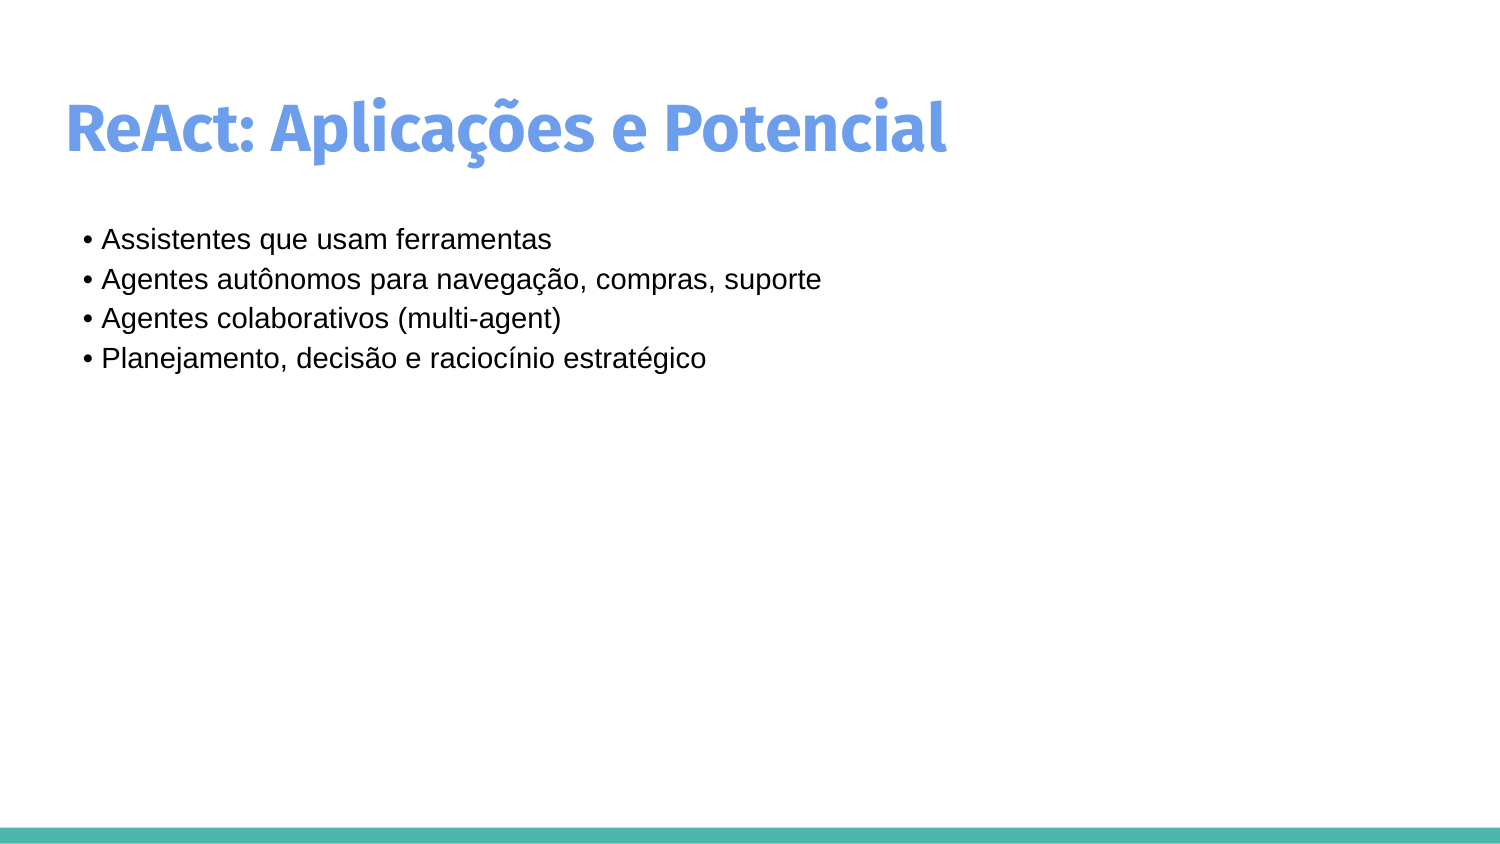

# ReAct: Aplicações e Potencial
• Assistentes que usam ferramentas
• Agentes autônomos para navegação, compras, suporte
• Agentes colaborativos (multi-agent)
• Planejamento, decisão e raciocínio estratégico